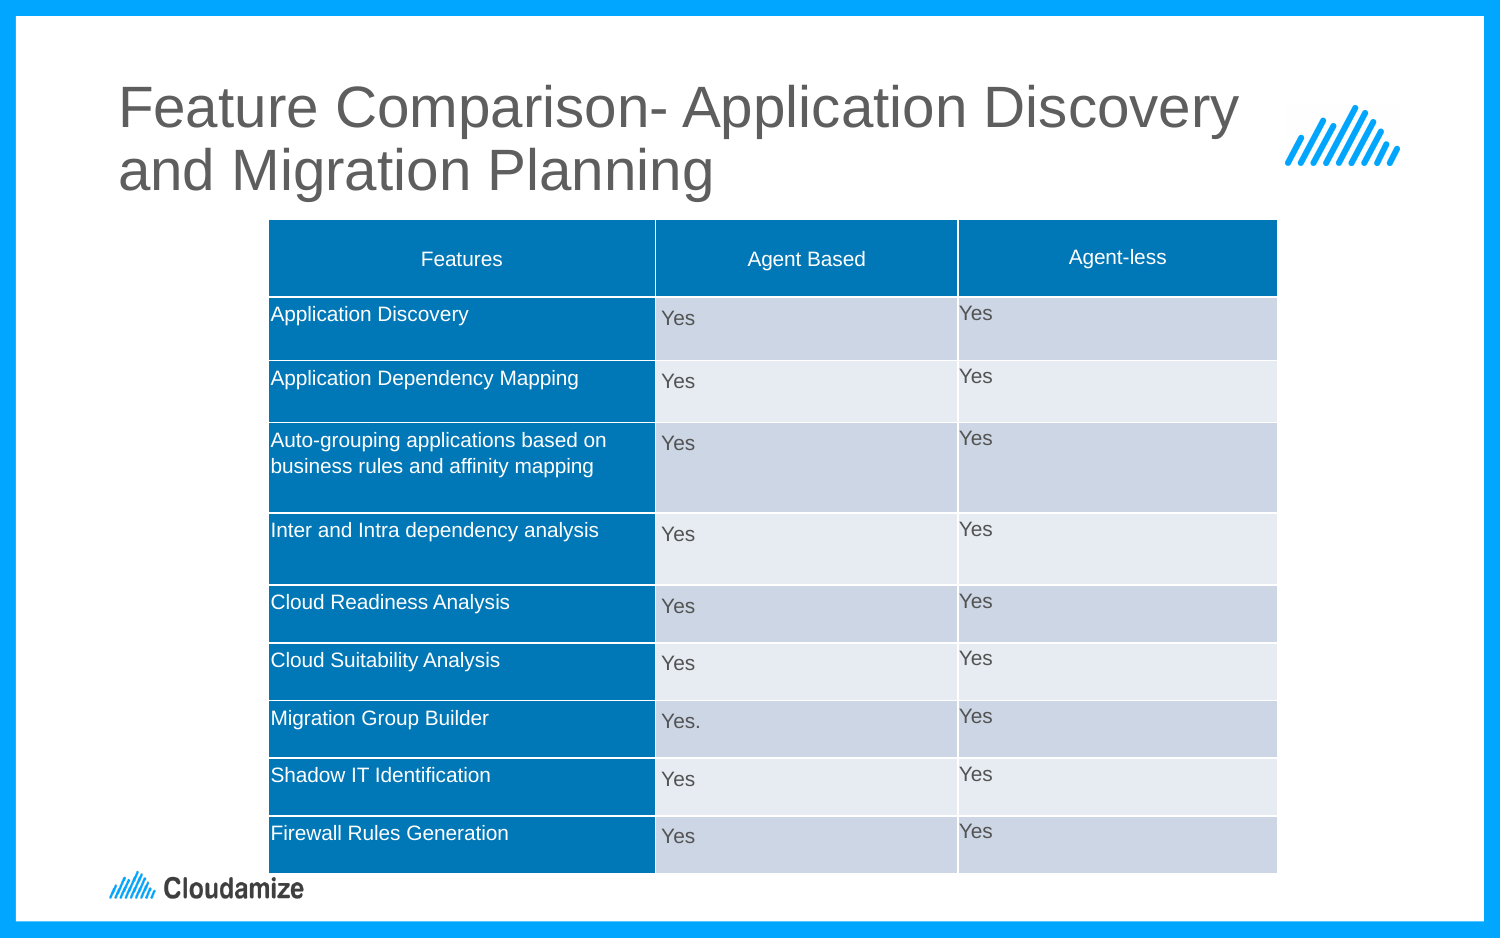

# Feature Comparison- Application Discovery and Migration Planning
| Features | Agent Based | Agent-less |
| --- | --- | --- |
| Application Discovery | Yes | Yes |
| Application Dependency Mapping | Yes | Yes |
| Auto-grouping applications based on business rules and affinity mapping | Yes | Yes |
| Inter and Intra dependency analysis | Yes | Yes |
| Cloud Readiness Analysis | Yes | Yes |
| Cloud Suitability Analysis | Yes | Yes |
| Migration Group Builder | Yes. | Yes |
| Shadow IT Identification | Yes | Yes |
| Firewall Rules Generation | Yes | Yes |